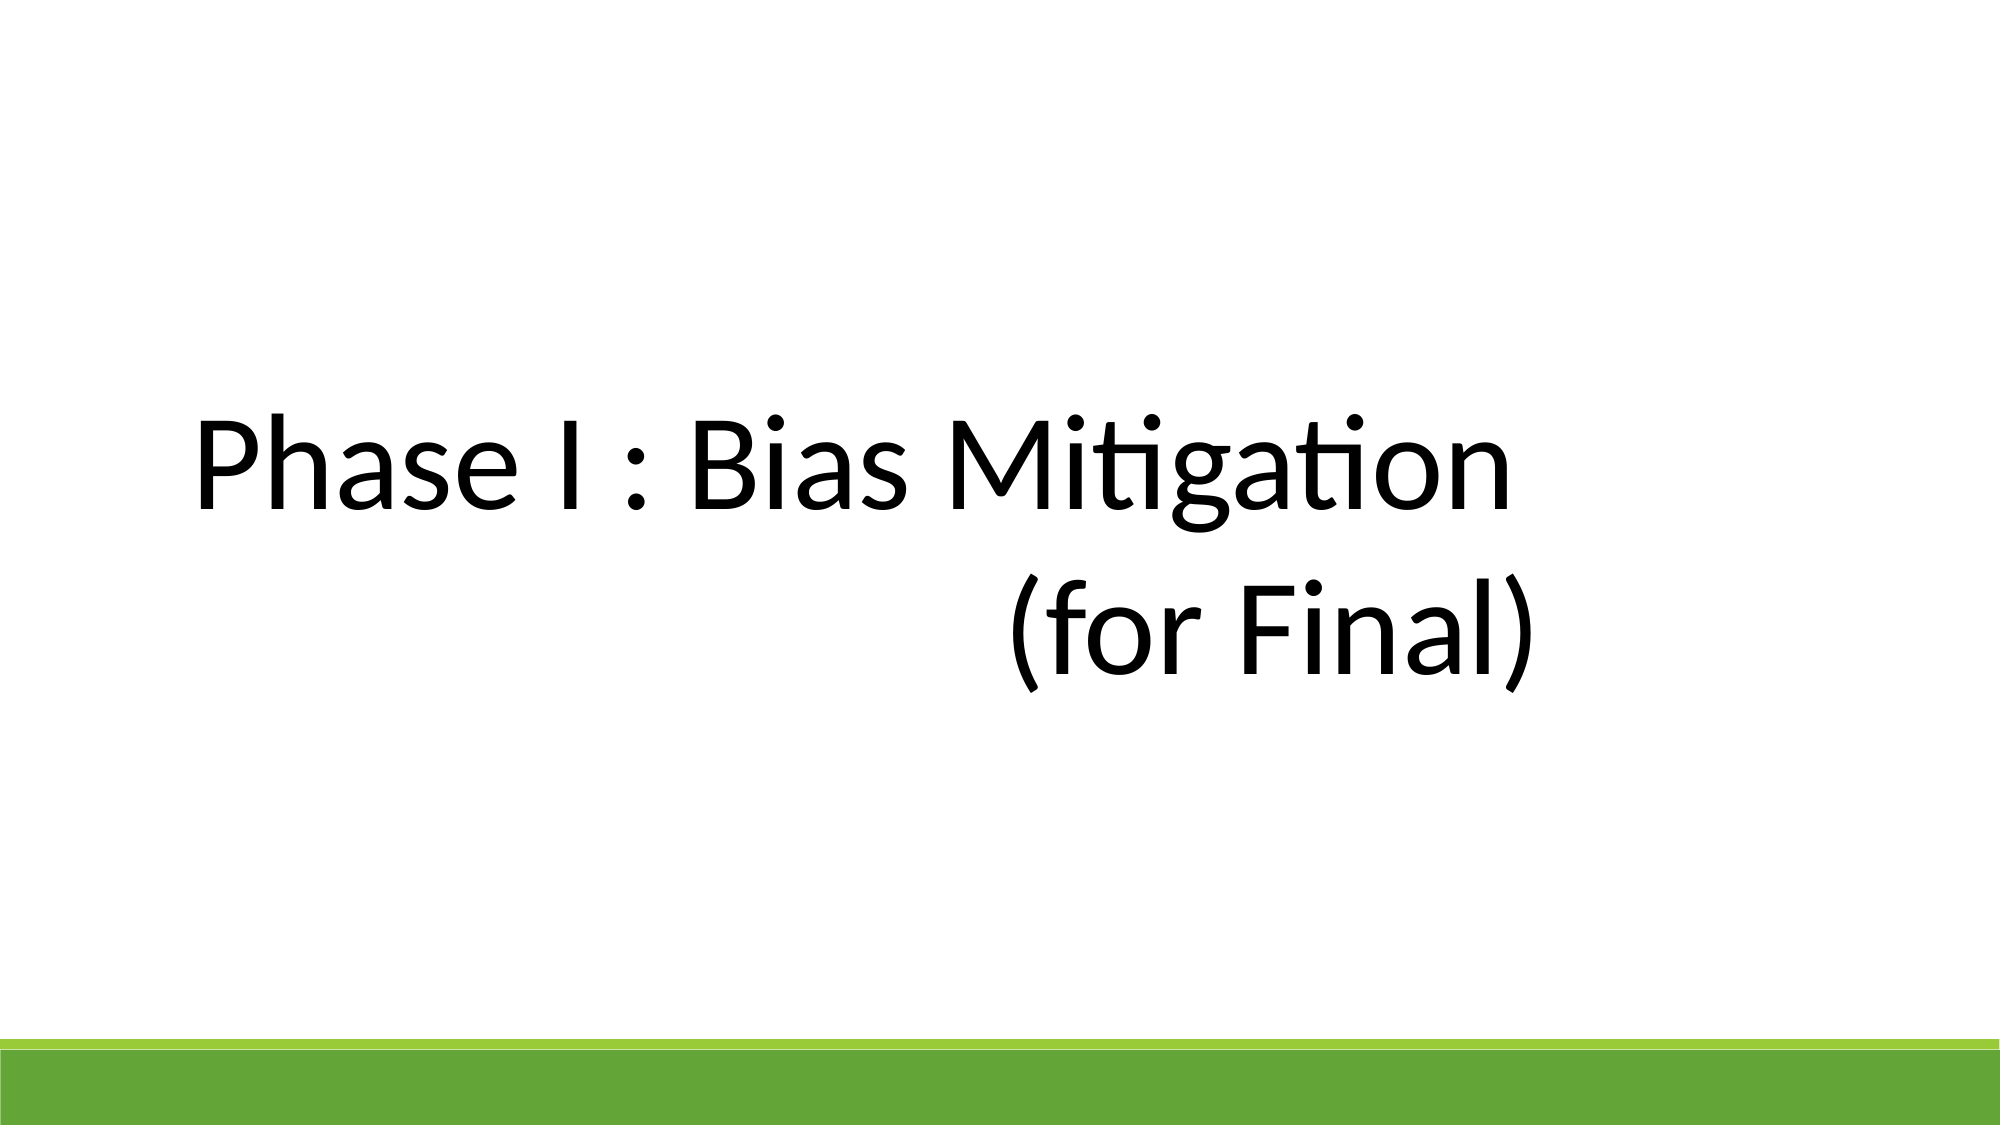

Phase I : Bias Mitigation
					  (for Final)